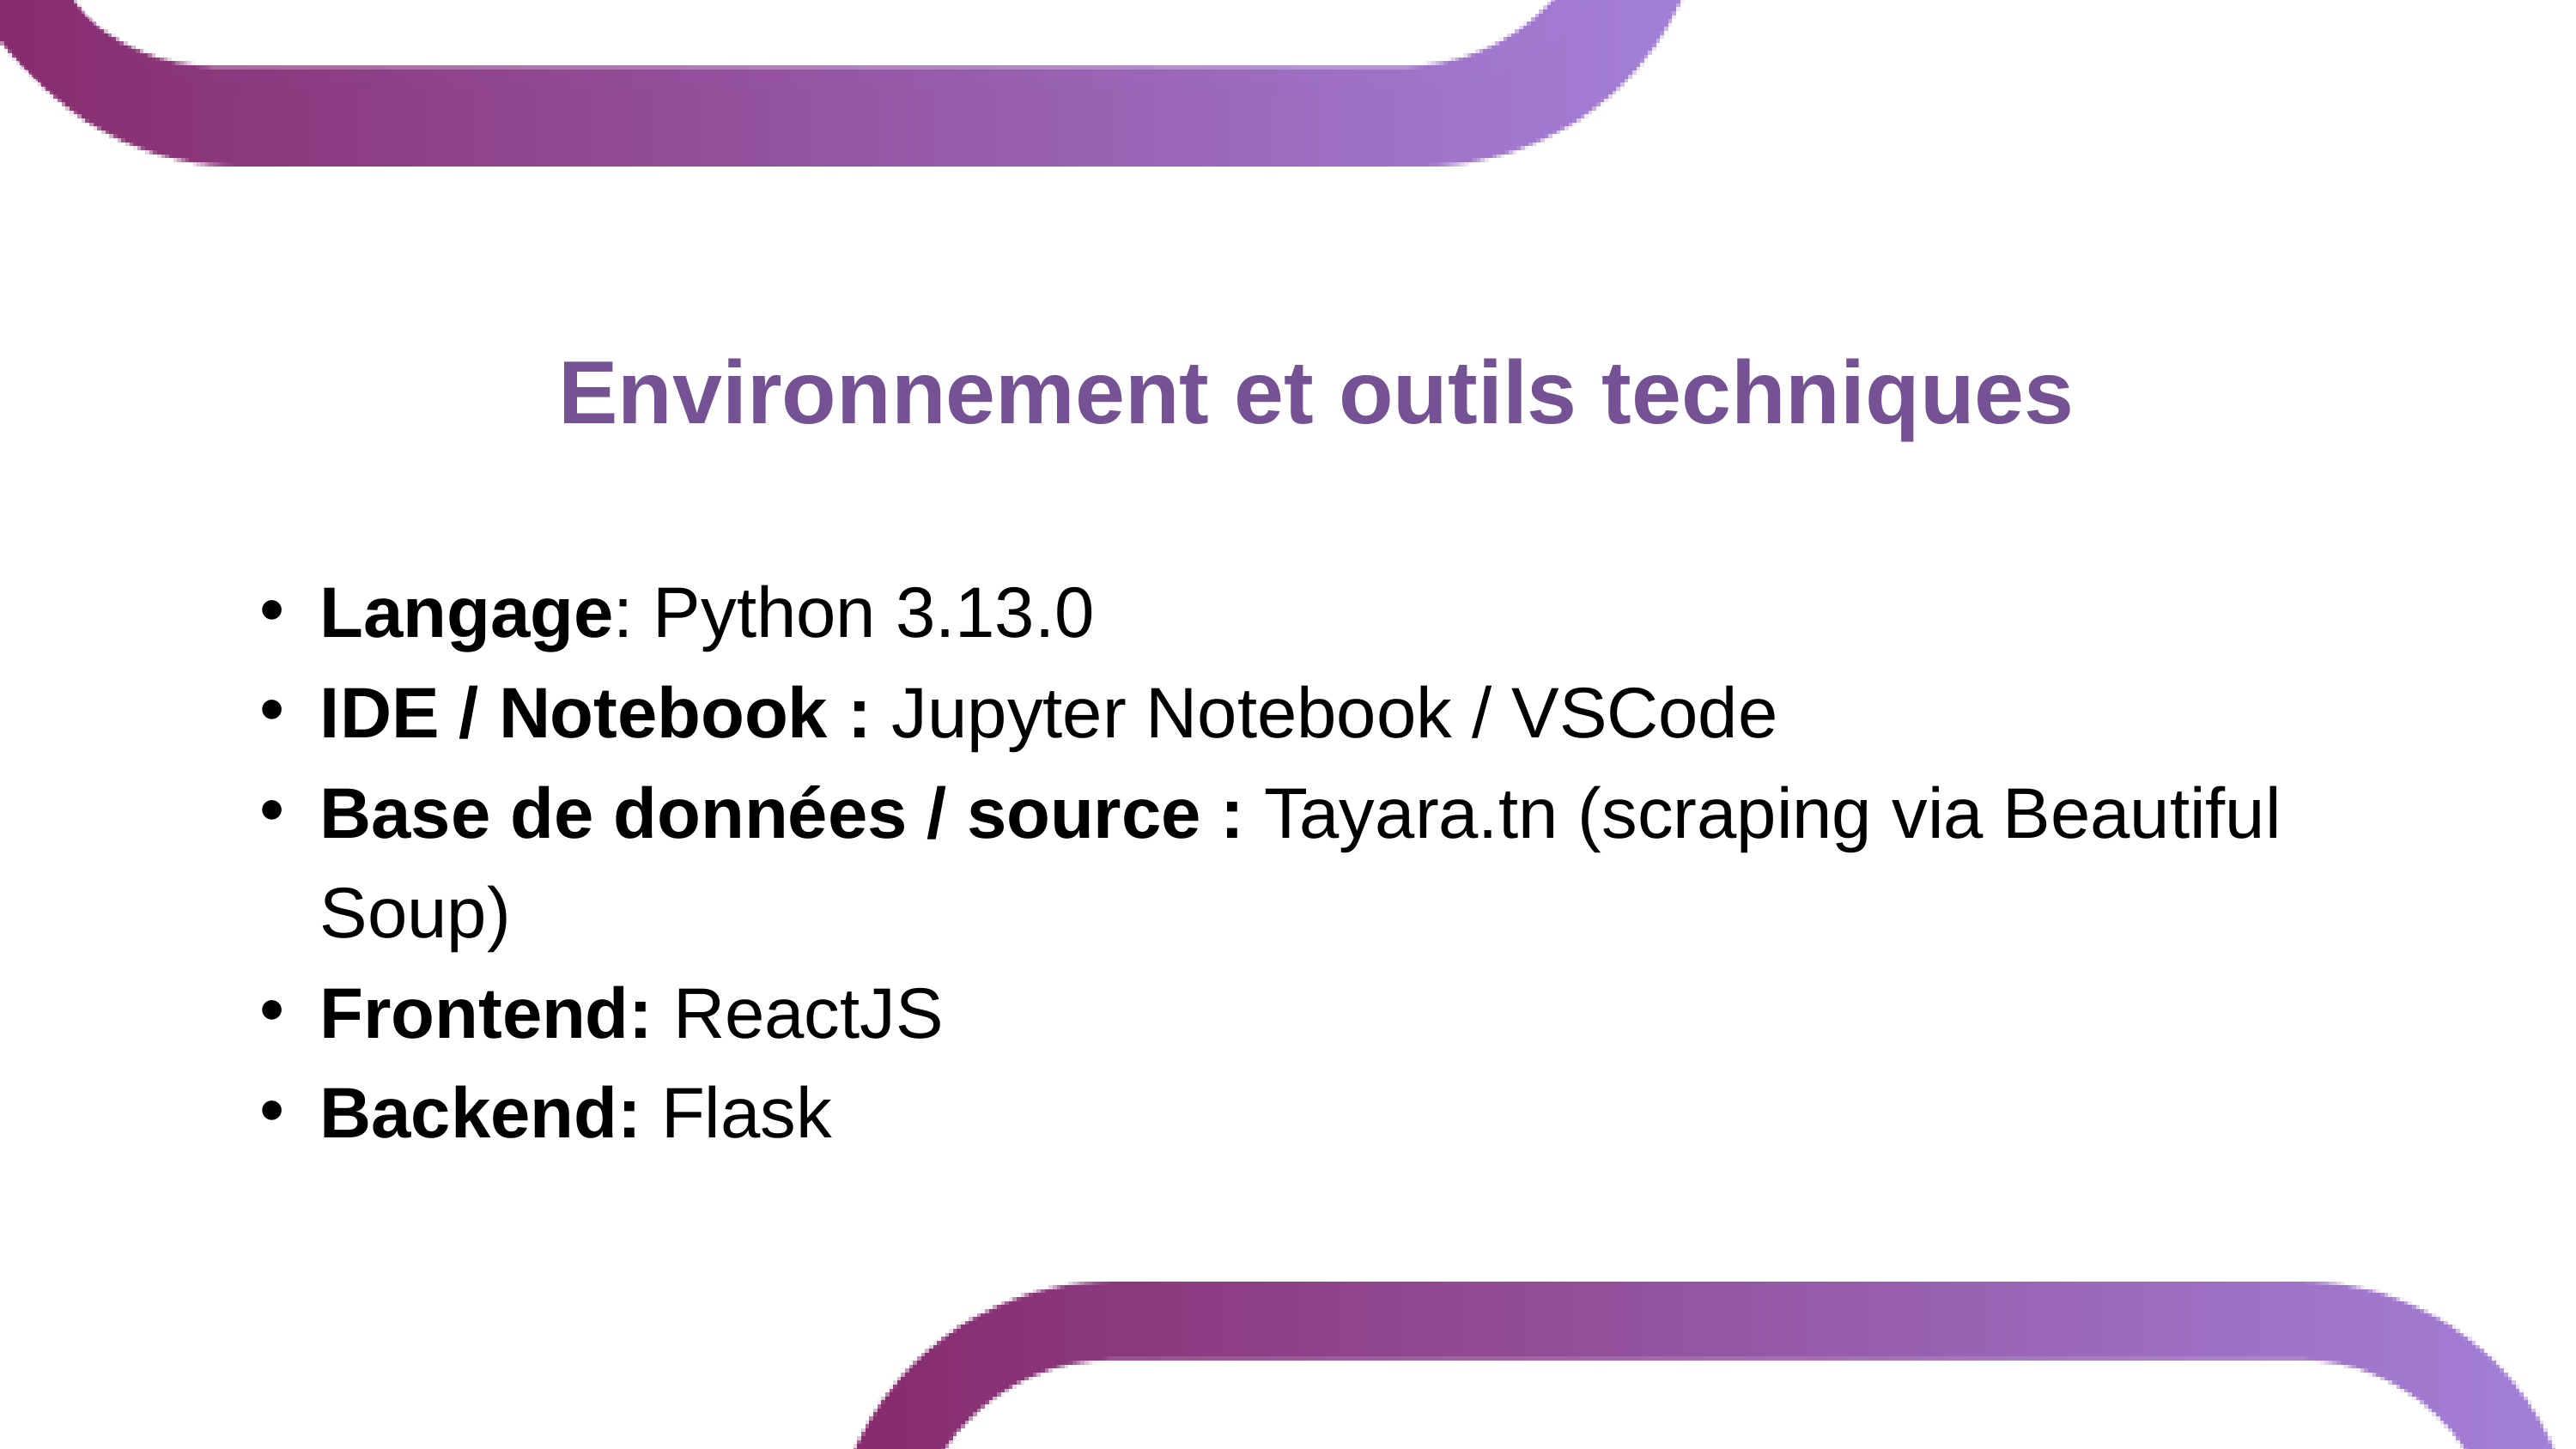

Environnement et outils techniques

Langage: Python 3.13.0
IDE / Notebook : Jupyter Notebook / VSCode
Base de données / source : Tayara.tn (scraping via Beautiful Soup)
Frontend: ReactJS
Backend: Flask